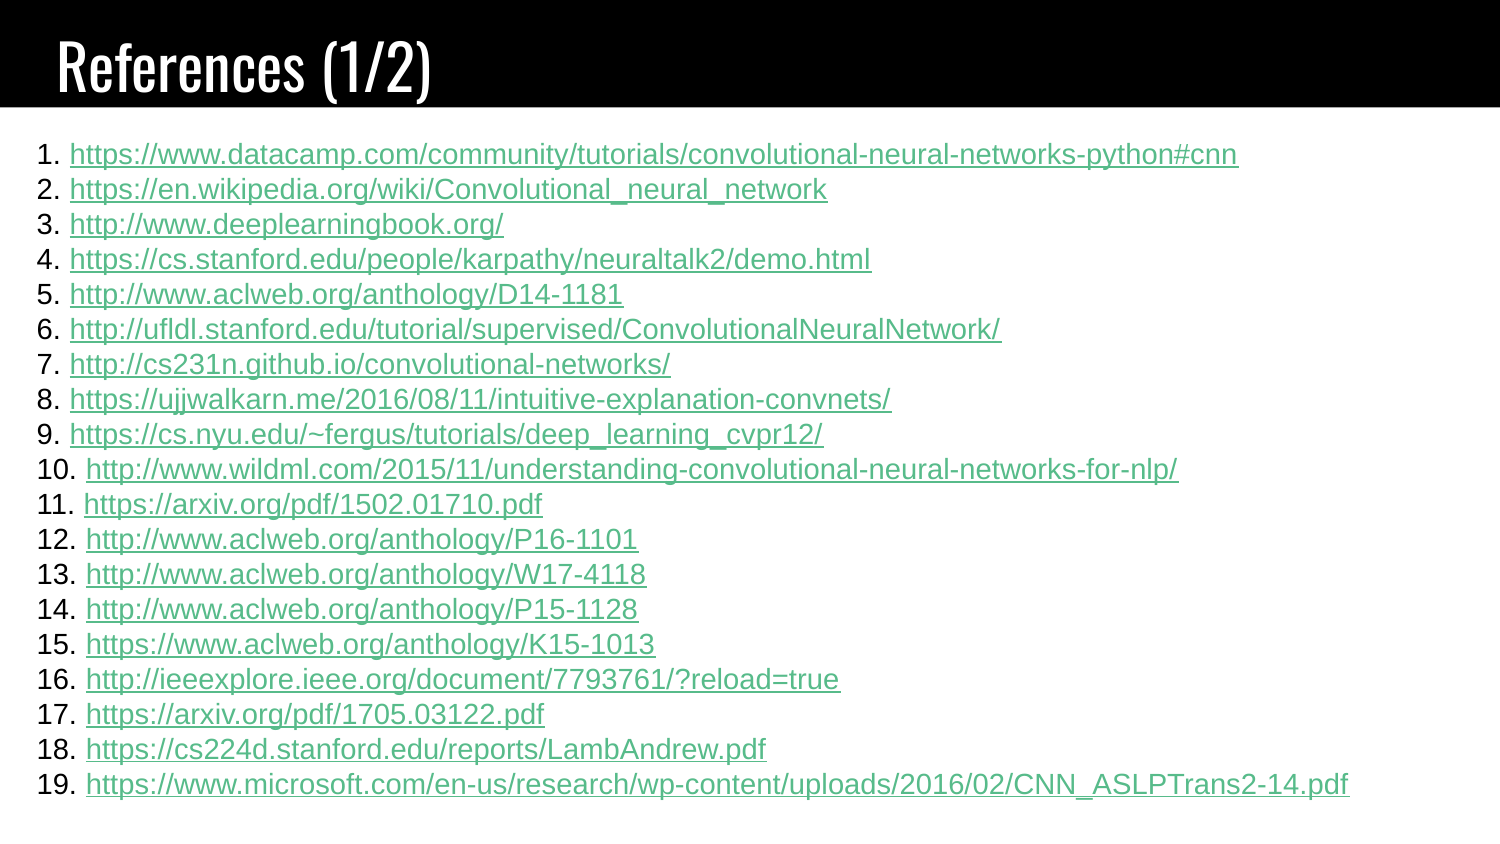

References (1/2)
1. https://www.datacamp.com/community/tutorials/convolutional-neural-networks-python#cnn
2. https://en.wikipedia.org/wiki/Convolutional_neural_network
3. http://www.deeplearningbook.org/
4. https://cs.stanford.edu/people/karpathy/neuraltalk2/demo.html
5. http://www.aclweb.org/anthology/D14-1181
6. http://ufldl.stanford.edu/tutorial/supervised/ConvolutionalNeuralNetwork/
7. http://cs231n.github.io/convolutional-networks/
8. https://ujjwalkarn.me/2016/08/11/intuitive-explanation-convnets/
9. https://cs.nyu.edu/~fergus/tutorials/deep_learning_cvpr12/
10. http://www.wildml.com/2015/11/understanding-convolutional-neural-networks-for-nlp/
11. https://arxiv.org/pdf/1502.01710.pdf
12. http://www.aclweb.org/anthology/P16-1101
13. http://www.aclweb.org/anthology/W17-4118
14. http://www.aclweb.org/anthology/P15-1128
15. https://www.aclweb.org/anthology/K15-1013
16. http://ieeexplore.ieee.org/document/7793761/?reload=true
17. https://arxiv.org/pdf/1705.03122.pdf
18. https://cs224d.stanford.edu/reports/LambAndrew.pdf
19. https://www.microsoft.com/en-us/research/wp-content/uploads/2016/02/CNN_ASLPTrans2-14.pdf